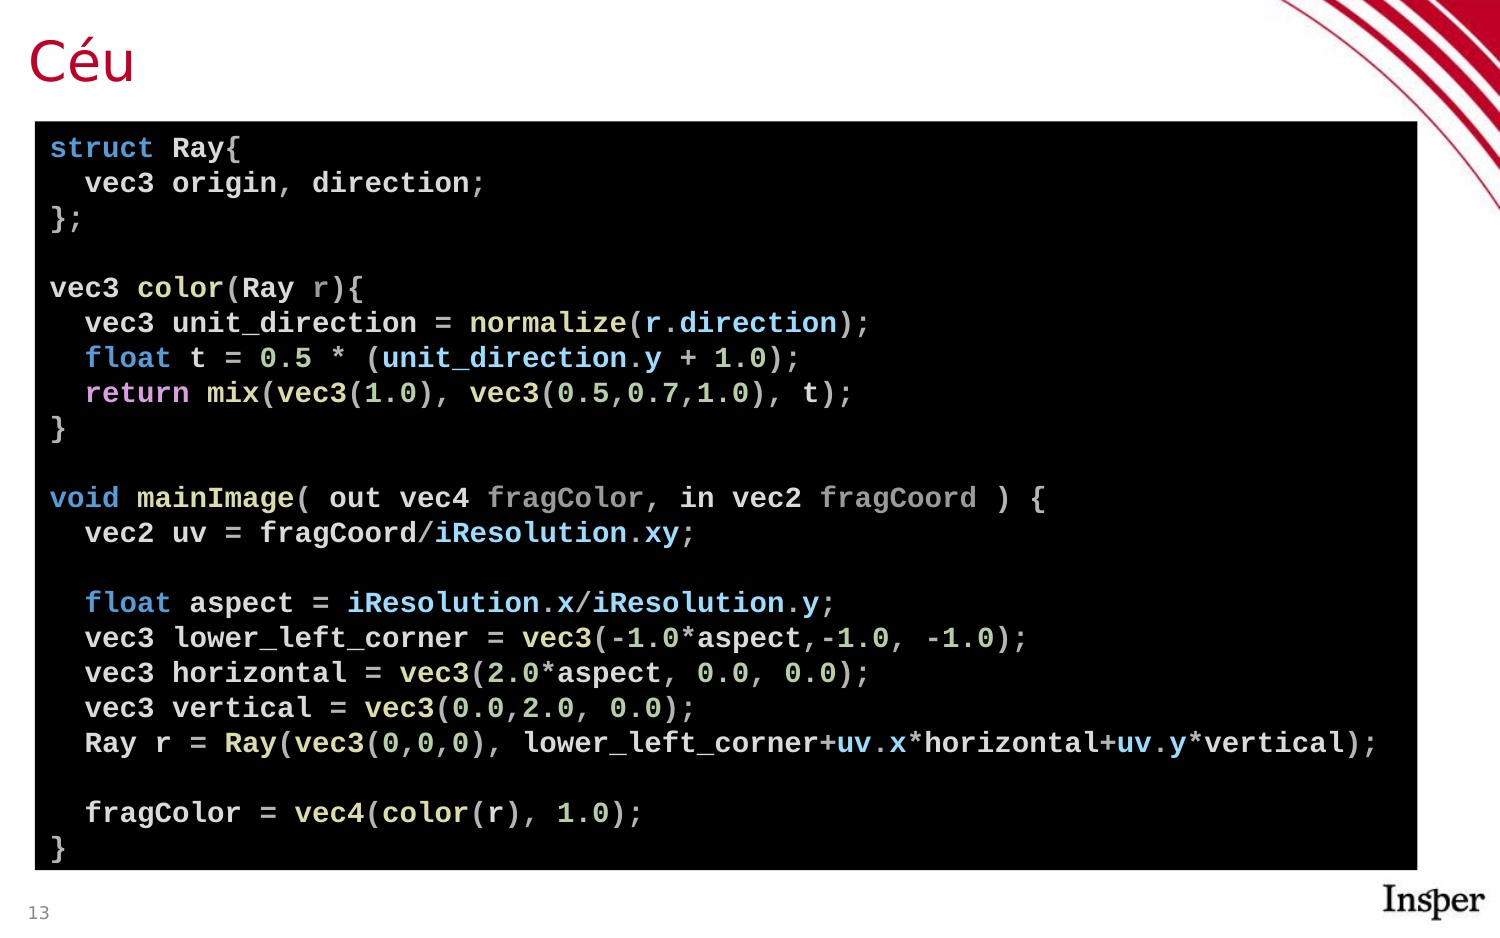

# Céu
struct Ray{
  vec3 origin, direction;
};
vec3 color(Ray r){
  vec3 unit_direction = normalize(r.direction);
  float t = 0.5 * (unit_direction.y + 1.0);
  return mix(vec3(1.0), vec3(0.5,0.7,1.0), t);
}
void mainImage( out vec4 fragColor, in vec2 fragCoord ) {
  vec2 uv = fragCoord/iResolution.xy;
  float aspect = iResolution.x/iResolution.y;
  vec3 lower_left_corner = vec3(-1.0*aspect,-1.0, -1.0);
  vec3 horizontal = vec3(2.0*aspect, 0.0, 0.0);
  vec3 vertical = vec3(0.0,2.0, 0.0);
  Ray r = Ray(vec3(0,0,0), lower_left_corner+uv.x*horizontal+uv.y*vertical);
  fragColor = vec4(color(r), 1.0);
}
13